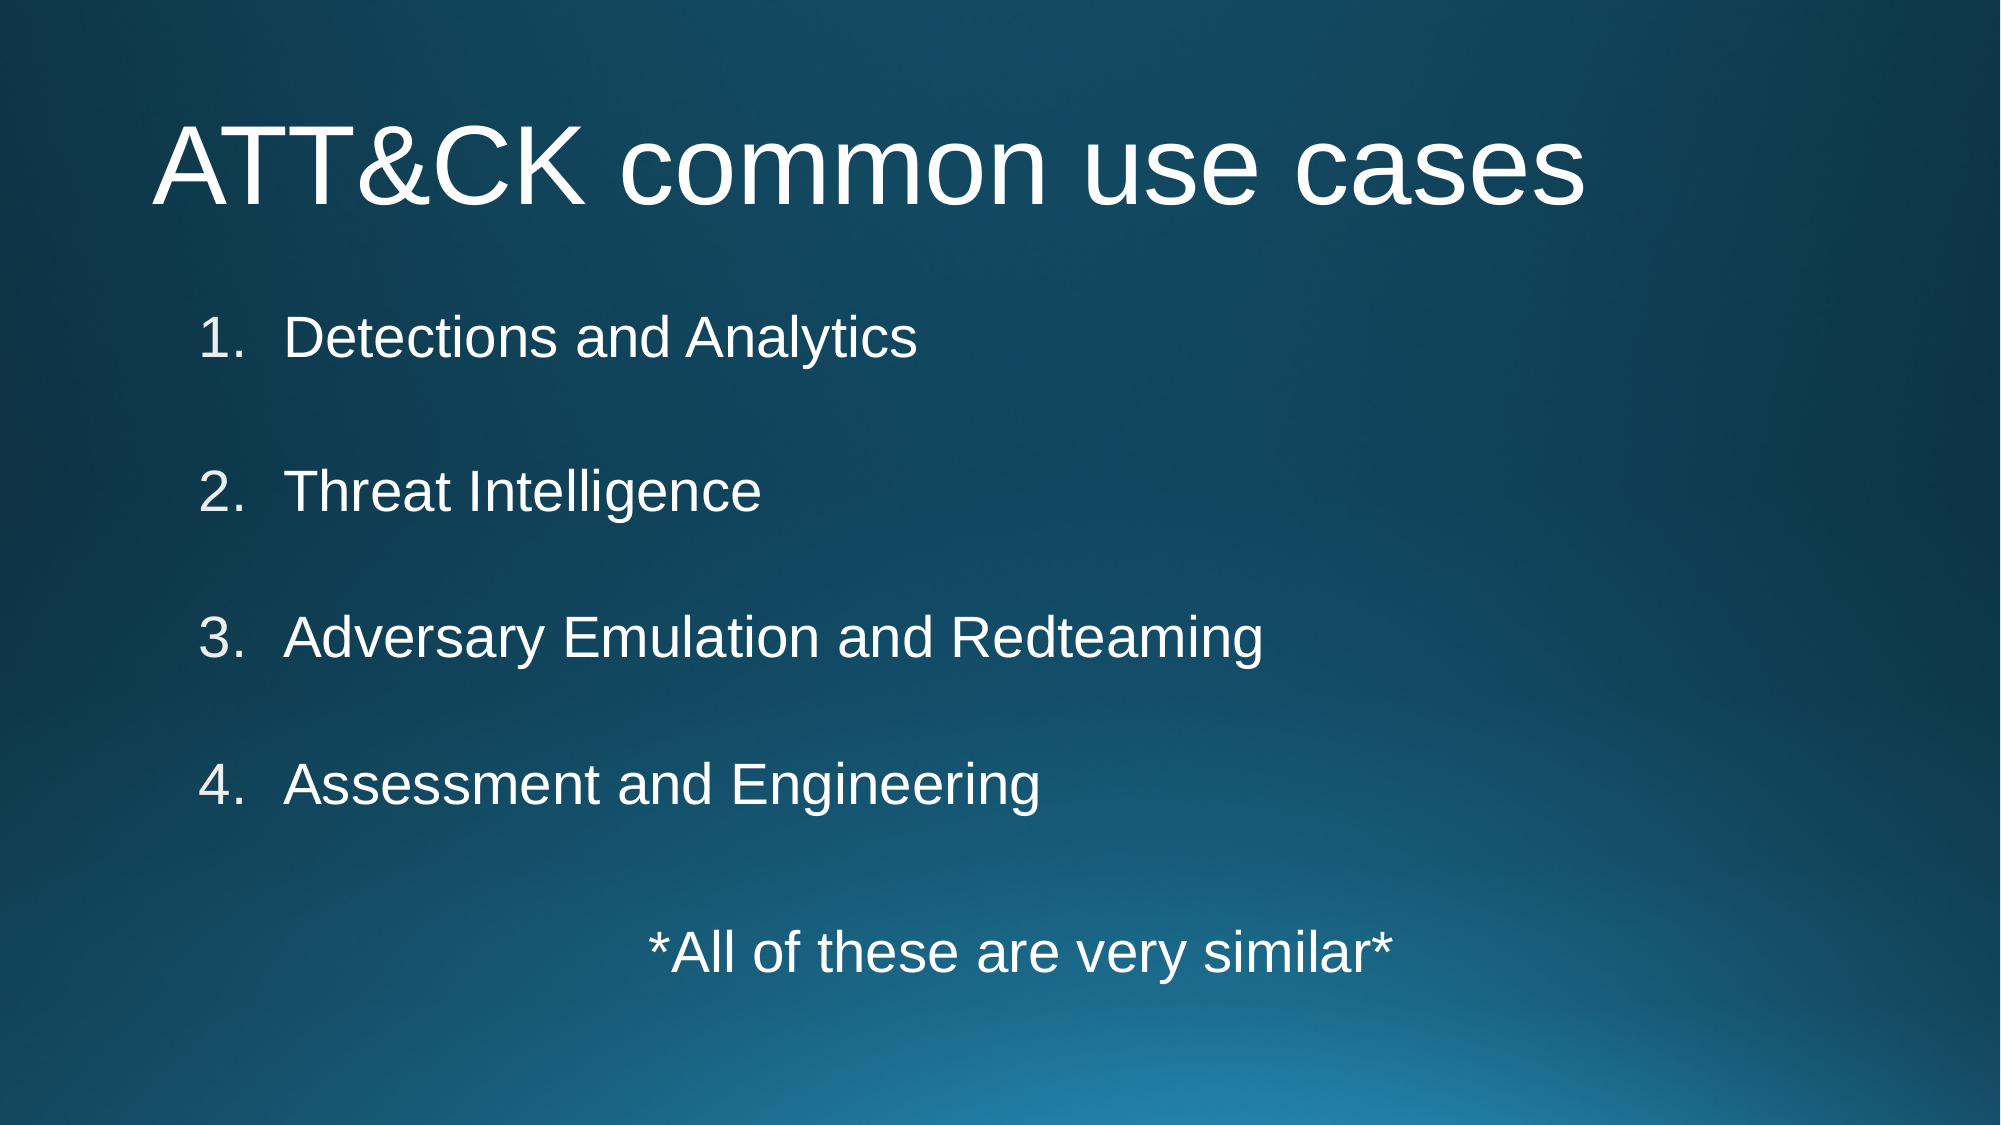

# ATT&CK common use cases
Detections and Analytics
Threat Intelligence
Adversary Emulation and Redteaming
Assessment and Engineering

			*All of these are very similar*